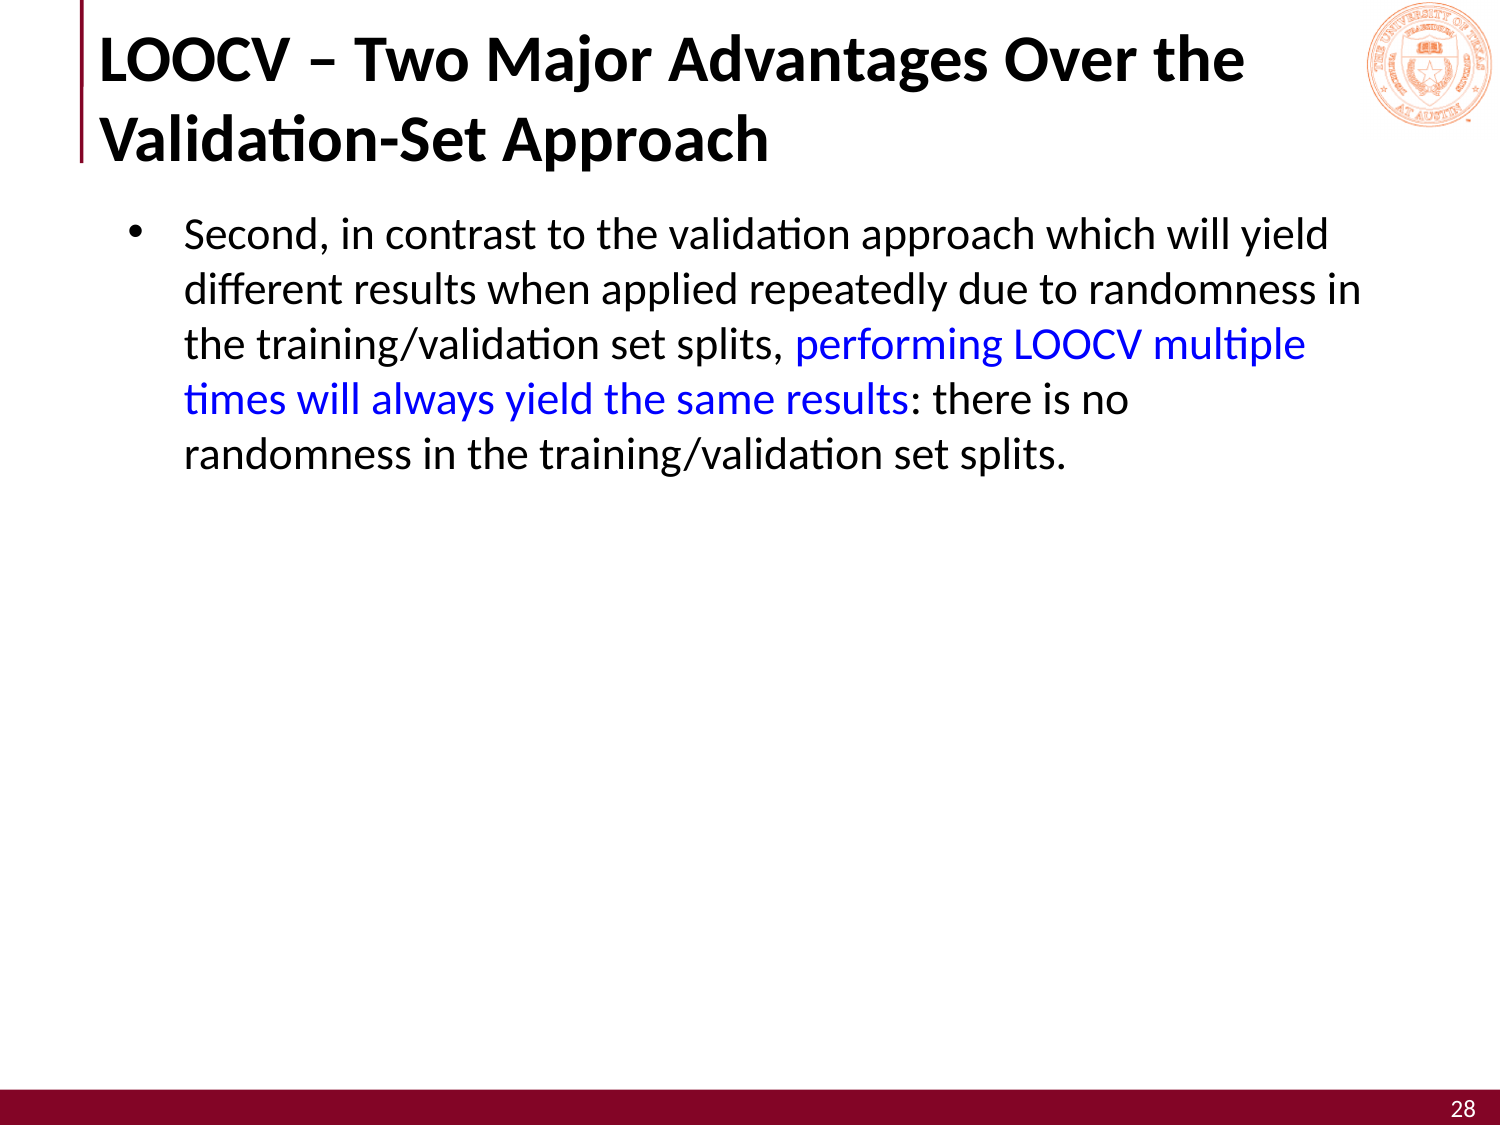

# LOOCV – Two Major Advantages Over the Validation-Set Approach
Second, in contrast to the validation approach which will yield different results when applied repeatedly due to randomness in the training/validation set splits, performing LOOCV multiple times will always yield the same results: there is no randomness in the training/validation set splits.
28